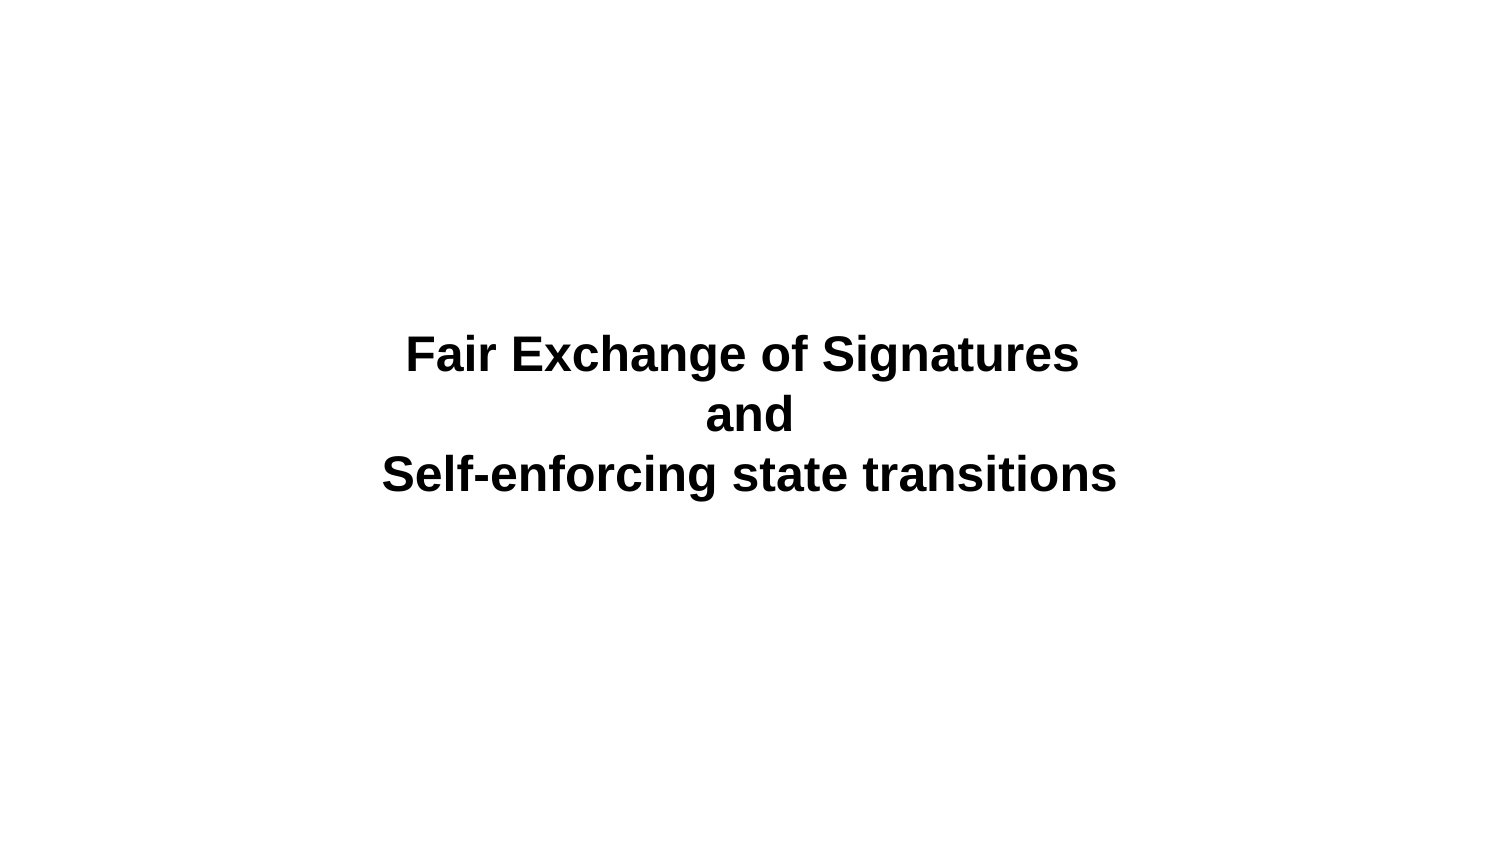

# Fair Exchange of Signatures
and
Self-enforcing state transitions